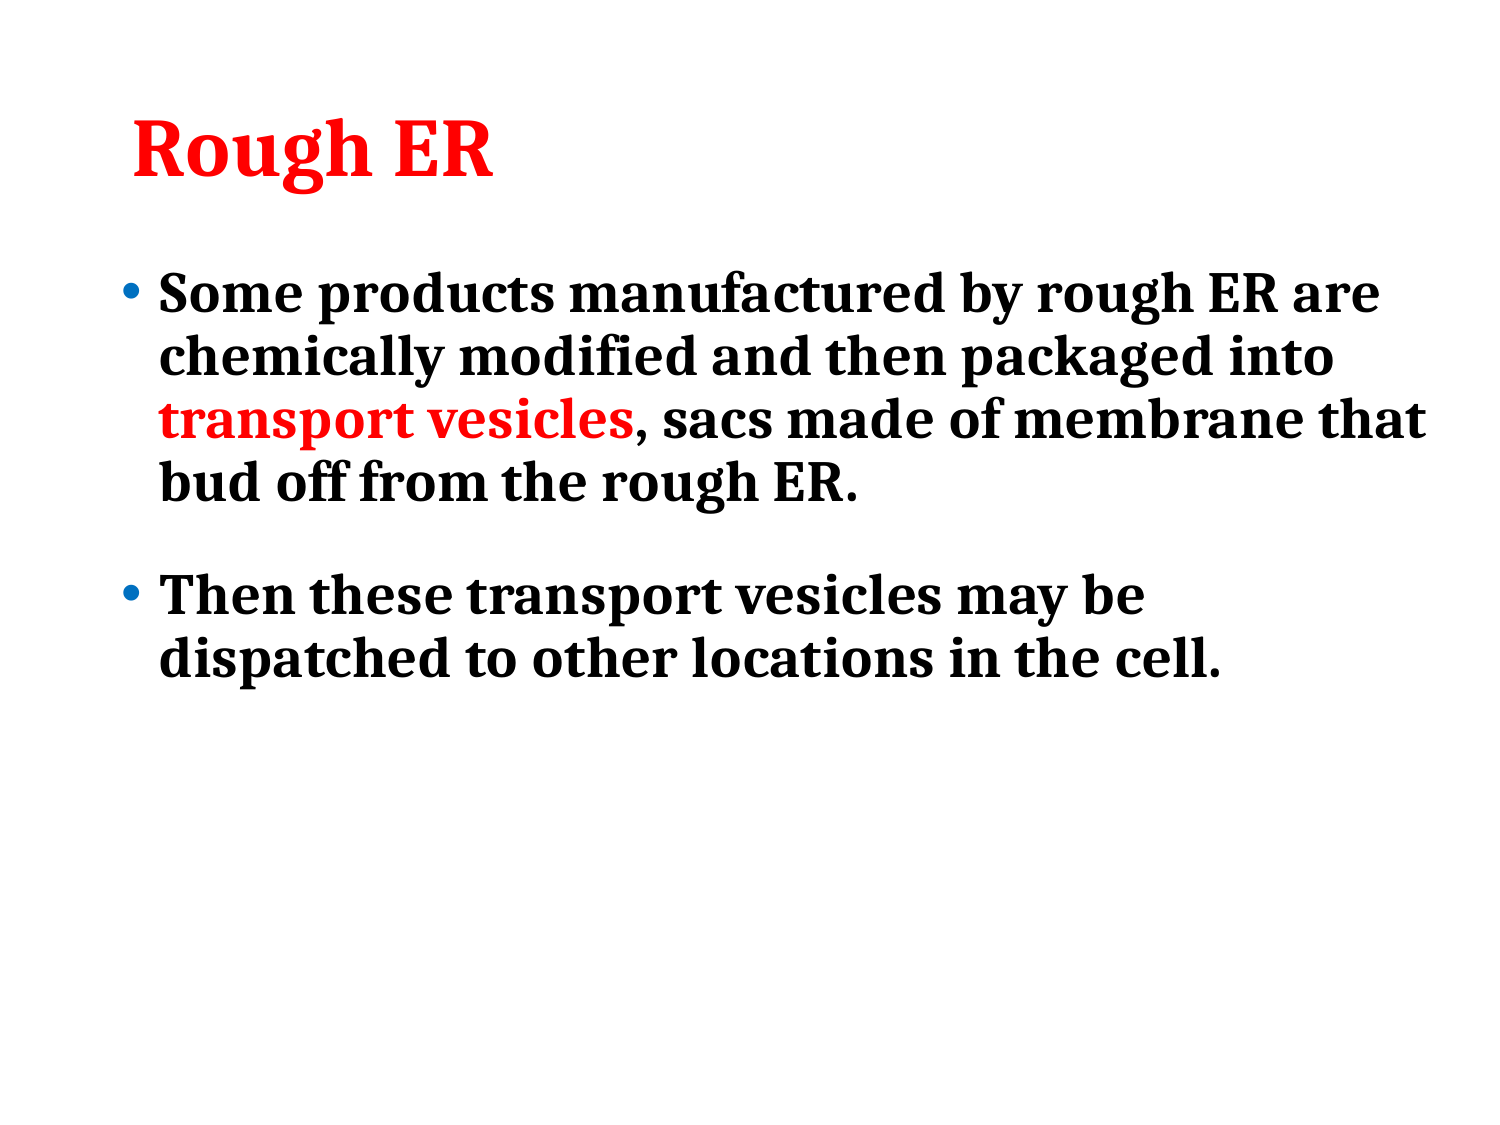

# Rough ER
Some products manufactured by rough ER are chemically modified and then packaged into transport vesicles, sacs made of membrane that bud off from the rough ER.
Then these transport vesicles may be dispatched to other locations in the cell.